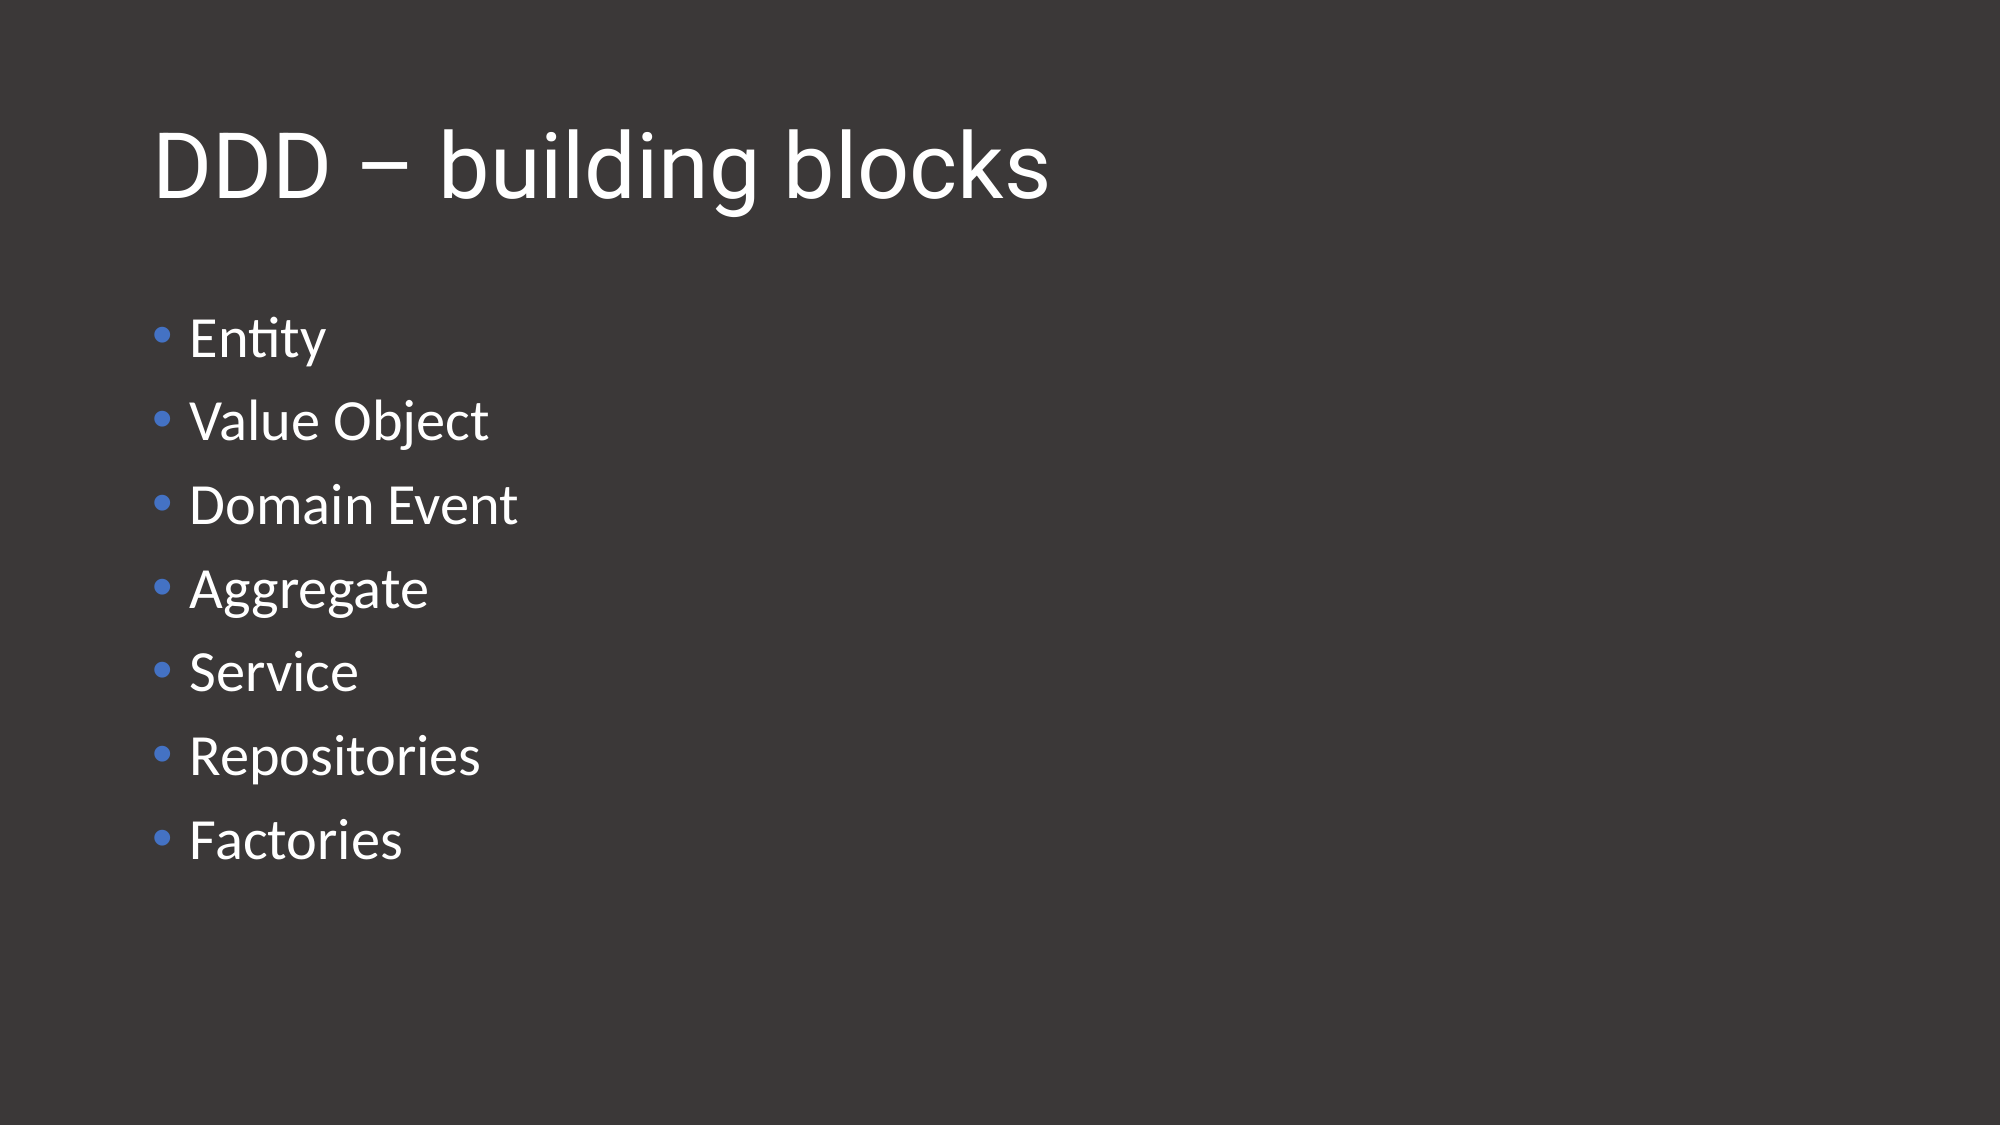

# DDD – building blocks
Entity
Value Object
Domain Event
Aggregate
Service
Repositories
Factories